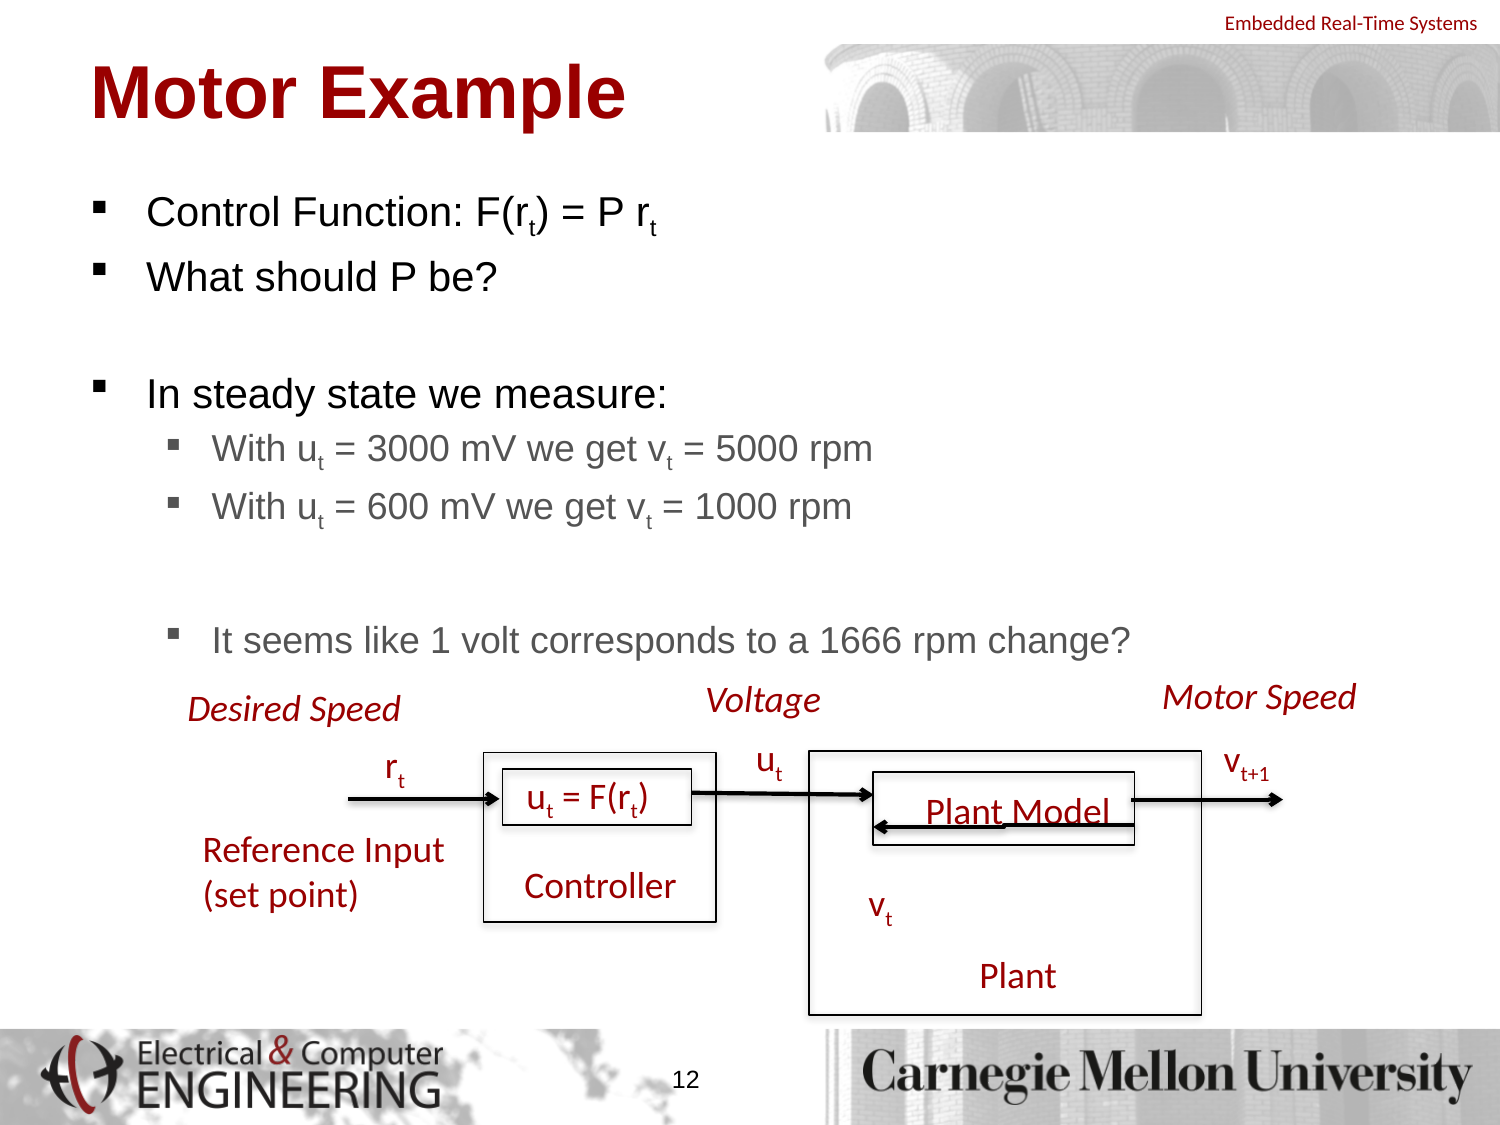

# Motor Example
Control Function: F(rt) = P rt
What should P be?

In steady state we measure:
With ut = 3000 mV we get vt = 5000 rpm
With ut = 600 mV we get vt = 1000 rpm

It seems like 1 volt corresponds to a 1666 rpm change?
Motor Speed
Voltage
Desired Speed
ut
vt+1
rt

ut = F(rt)

Plant Model
Reference Input (set point)
Controller
vt
Plant
12